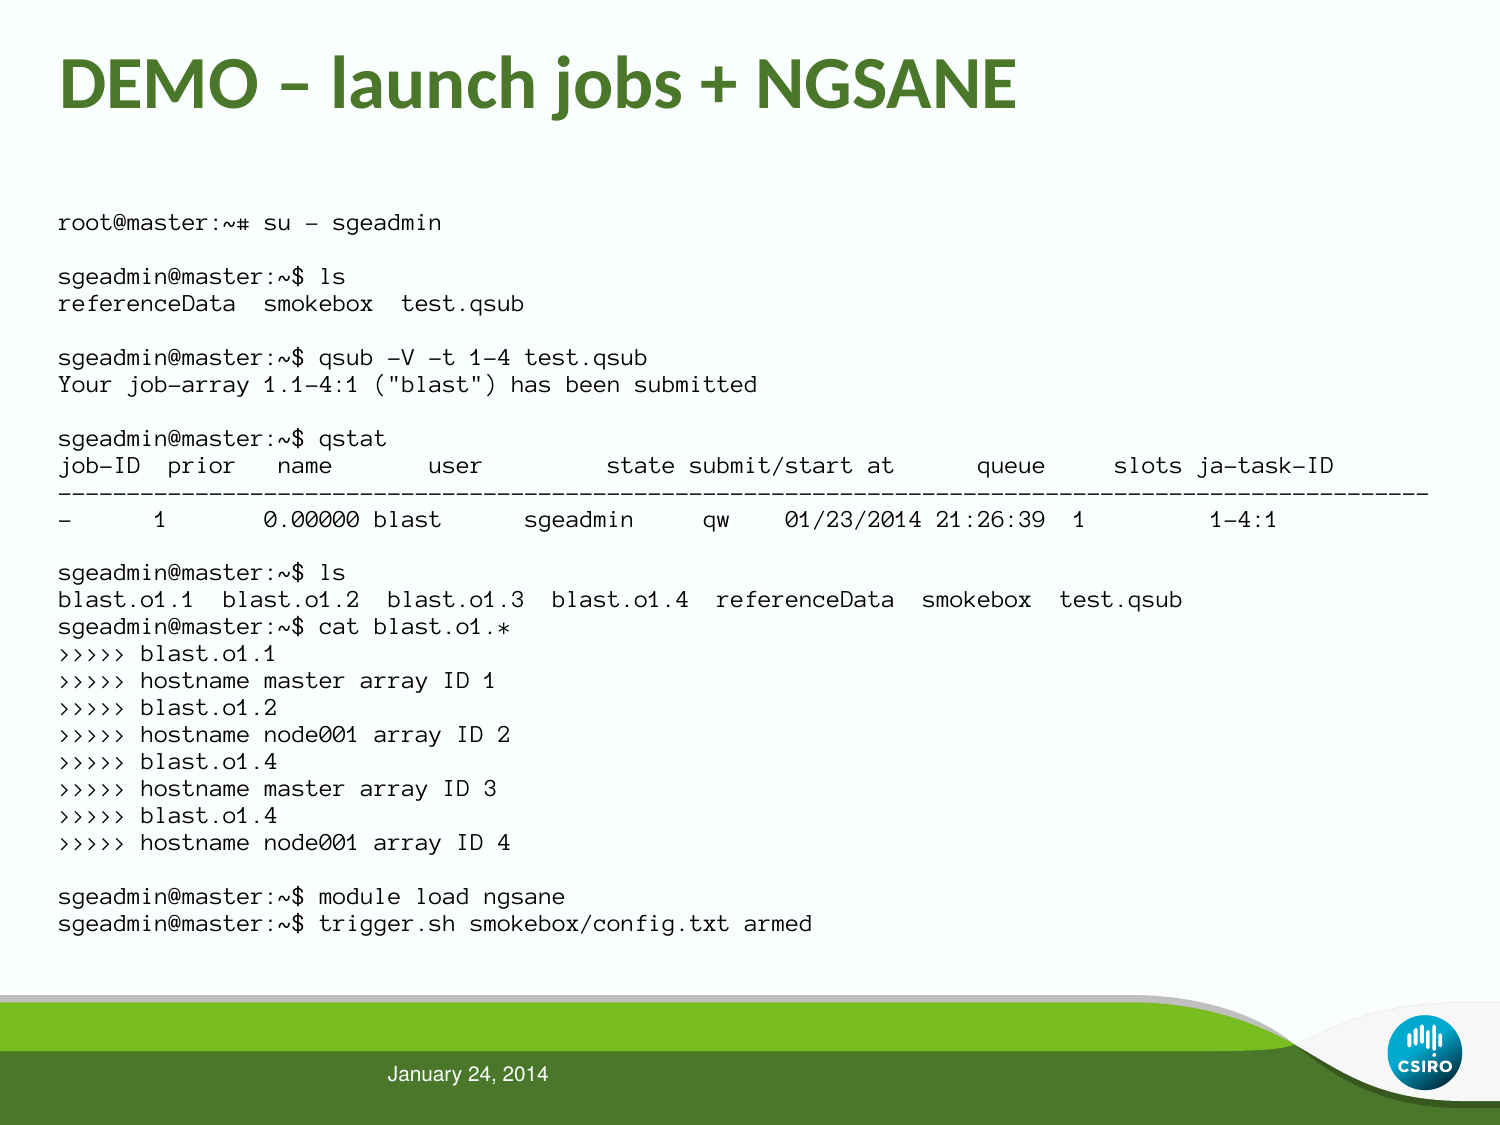

# DEMO – launch jobs + NGSANE
root@master:~# su – sgeadmin

sgeadmin@master:~$ ls
referenceData  smokebox  test.qsub

sgeadmin@master:~$ qsub -V -t 1-4 test.qsub
Your job-array 1.1-4:1 ("blast") has been submitted

sgeadmin@master:~$ qstat
job-ID  prior   name       user         state submit/start at      queue     slots ja-task-ID
-----------------------------------------------------------------------------------------------------      1       0.00000 blast      sgeadmin     qw    01/23/2014 21:26:39  1         1-4:1

sgeadmin@master:~$ ls
blast.o1.1  blast.o1.2  blast.o1.3  blast.o1.4  referenceData  smokebox  test.qsub
sgeadmin@master:~$ cat blast.o1.*
>>>>> blast.o1.1
>>>>> hostname master array ID 1
>>>>> blast.o1.2
>>>>> hostname node001 array ID 2
>>>>> blast.o1.4
>>>>> hostname master array ID 3
>>>>> blast.o1.4
>>>>> hostname node001 array ID 4

sgeadmin@master:~$ module load ngsane
sgeadmin@master:~$ trigger.sh smokebox/config.txt armed

January 24, 2014